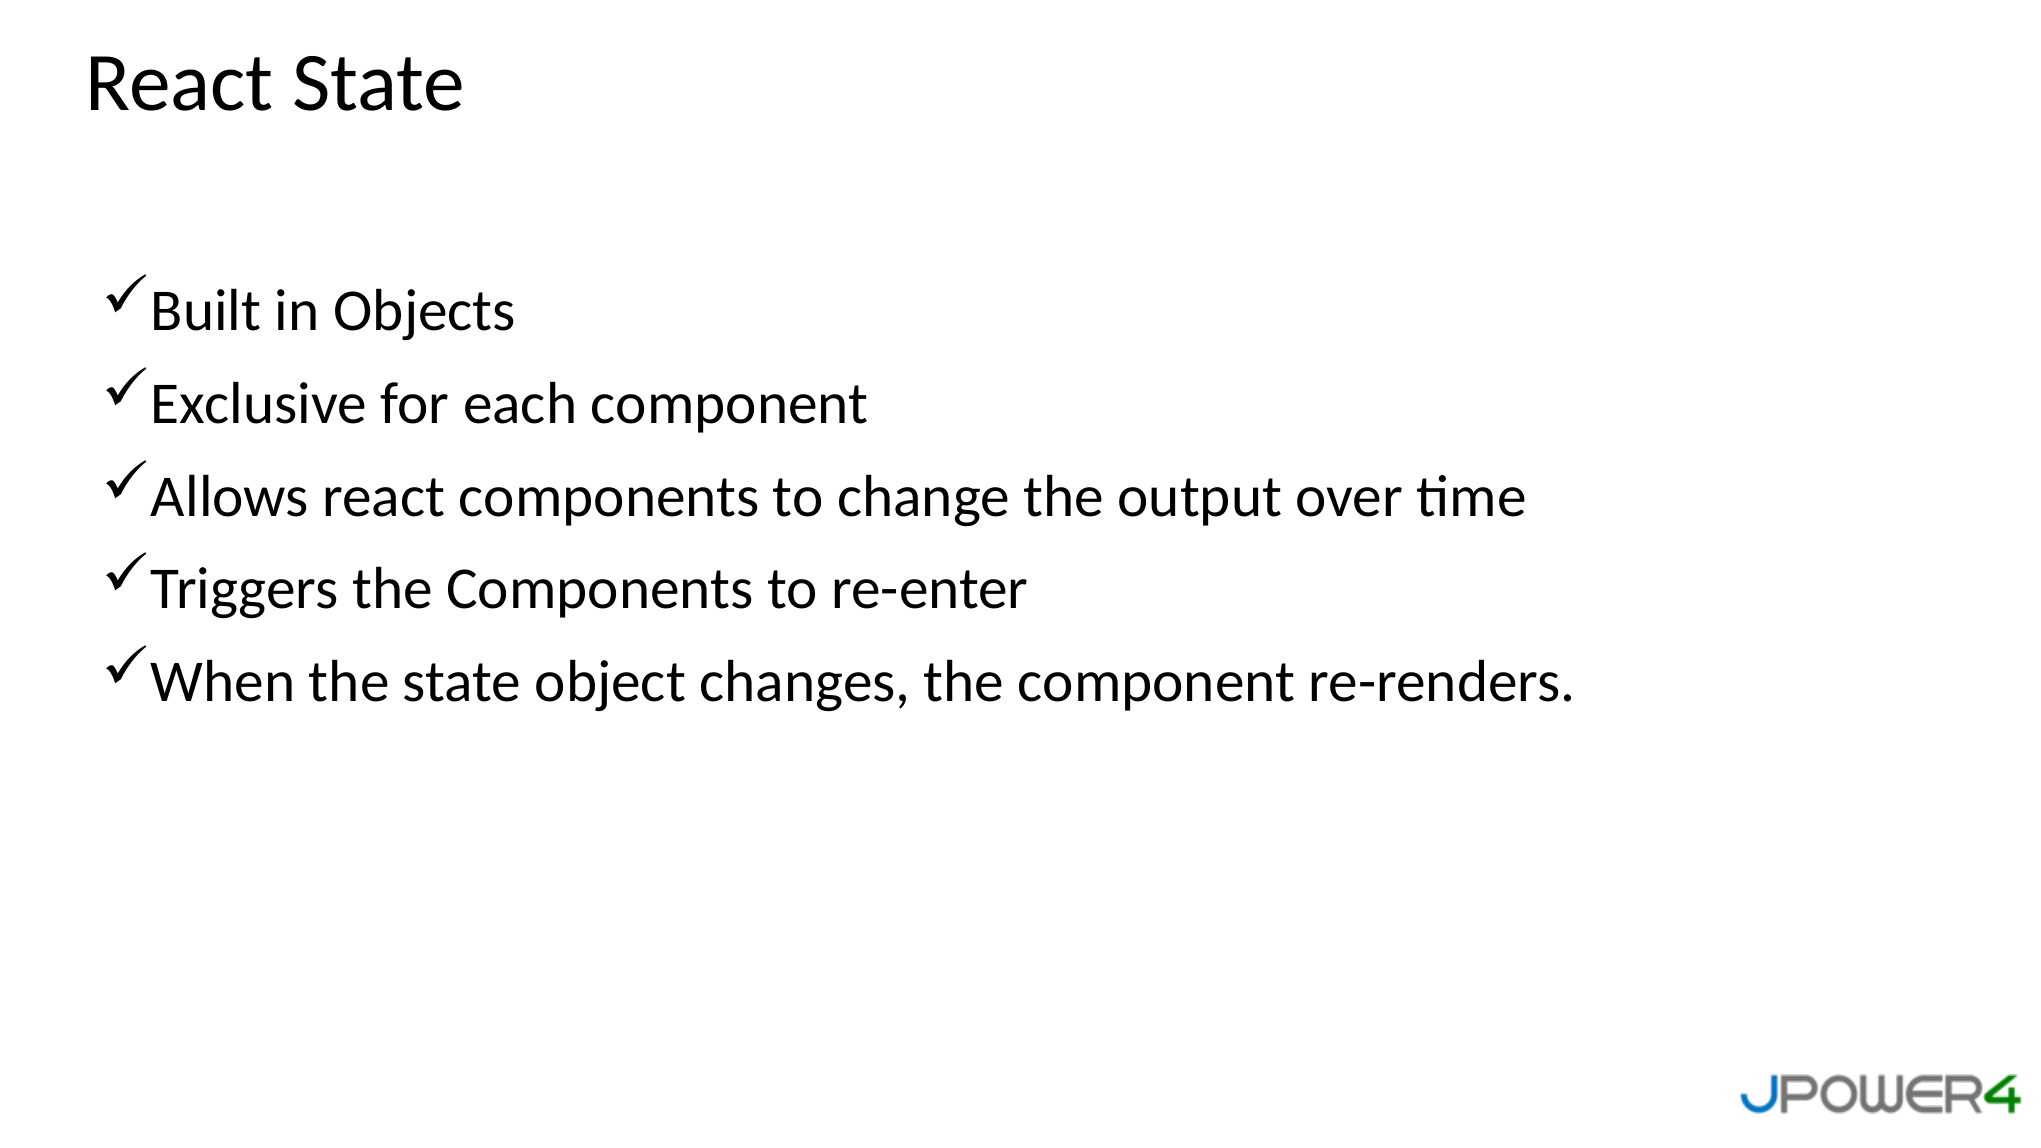

React State
Built in Objects
Exclusive for each component
Allows react components to change the output over time
Triggers the Components to re-enter
When the state object changes, the component re-renders.